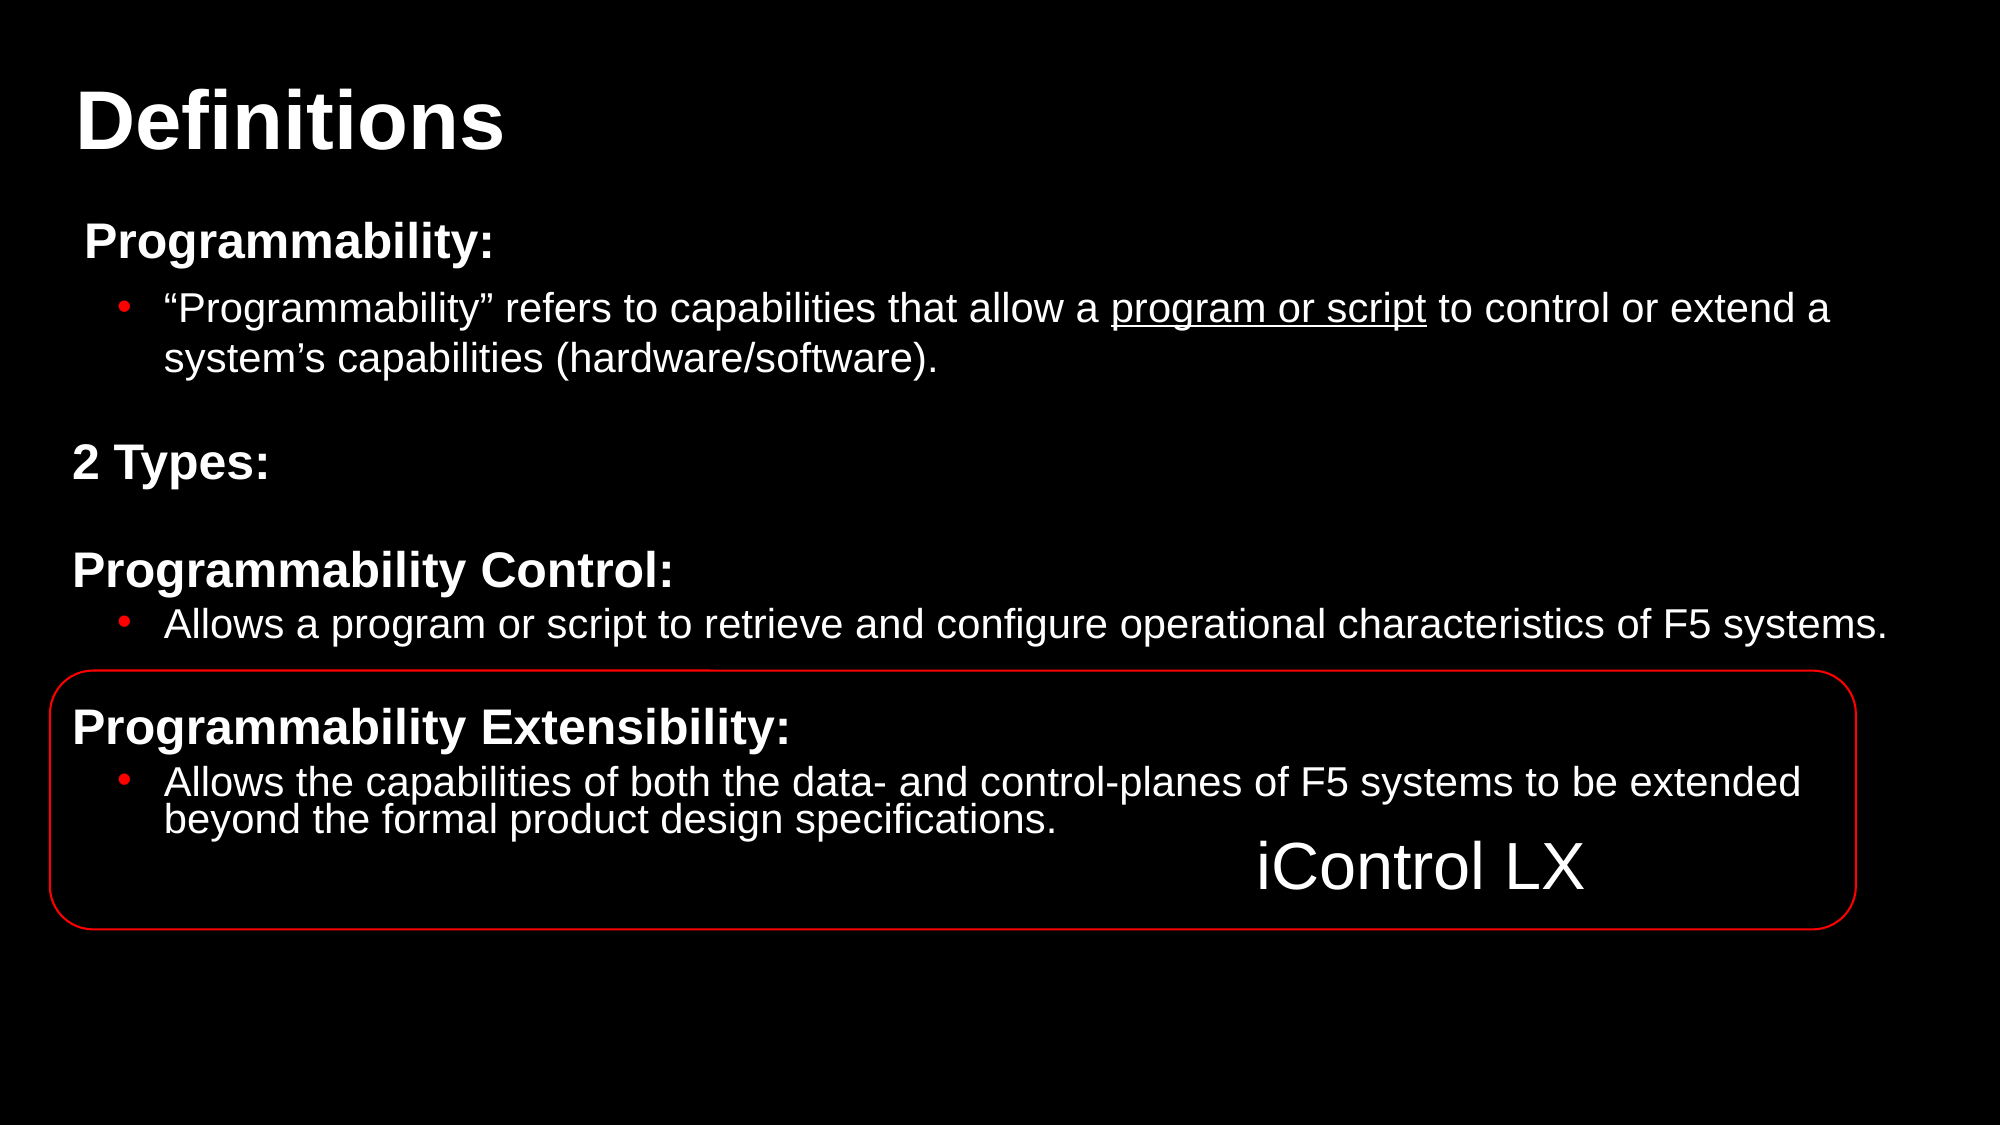

# Definitions
   Programmability:
“Programmability” refers to capabilities that allow a program or script to control or extend a system’s capabilities (hardware/software).

2 Types:

Programmability Control:
Allows a program or script to retrieve and configure operational characteristics of F5 systems.

Programmability Extensibility:
Allows the capabilities of both the data- and control-planes of F5 systems to be extended beyond the formal product design specifications.

iControl LX